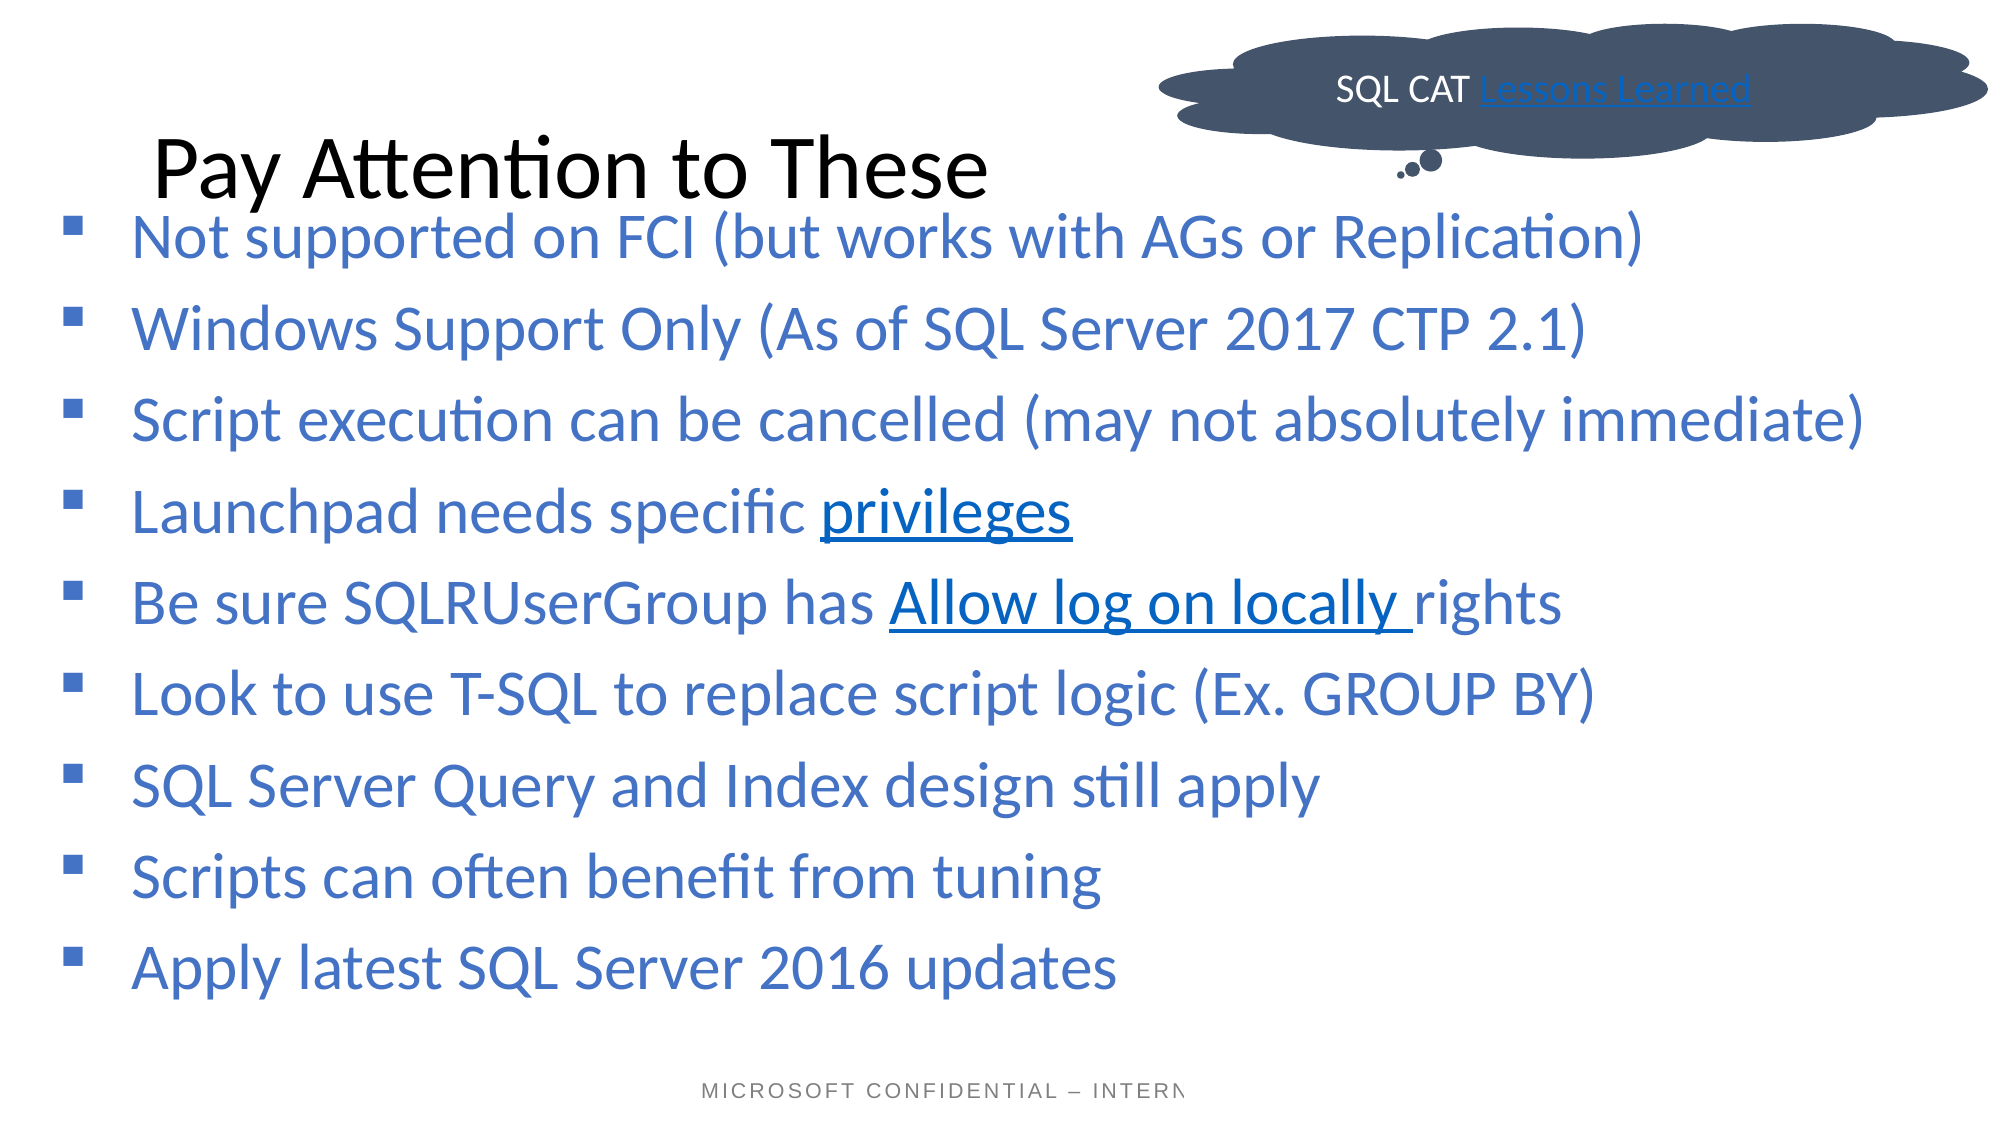

SQL CAT Lessons Learned
# Pay Attention to These
Not supported on FCI (but works with AGs or Replication)
Windows Support Only (As of SQL Server 2017 CTP 2.1)
Script execution can be cancelled (may not absolutely immediate)
Launchpad needs specific privileges
Be sure SQLRUserGroup has Allow log on locally rights
Look to use T-SQL to replace script logic (Ex. GROUP BY)
SQL Server Query and Index design still apply
Scripts can often benefit from tuning
Apply latest SQL Server 2016 updates